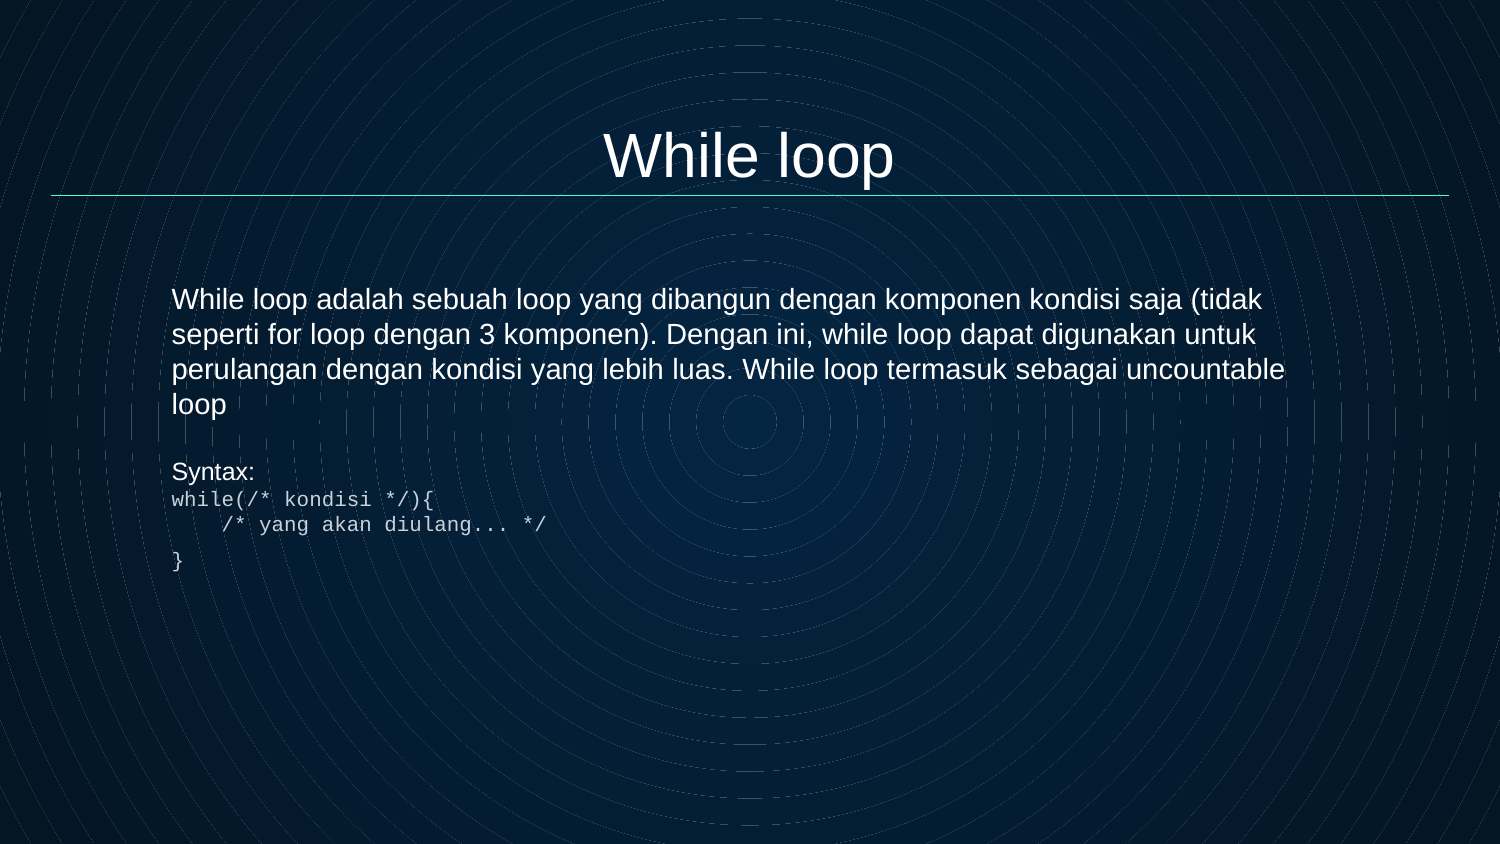

# While loop
While loop adalah sebuah loop yang dibangun dengan komponen kondisi saja (tidak seperti for loop dengan 3 komponen). Dengan ini, while loop dapat digunakan untuk perulangan dengan kondisi yang lebih luas. While loop termasuk sebagai uncountable loop

Syntax:
while(/* kondisi */){
    /* yang akan diulang... */
}